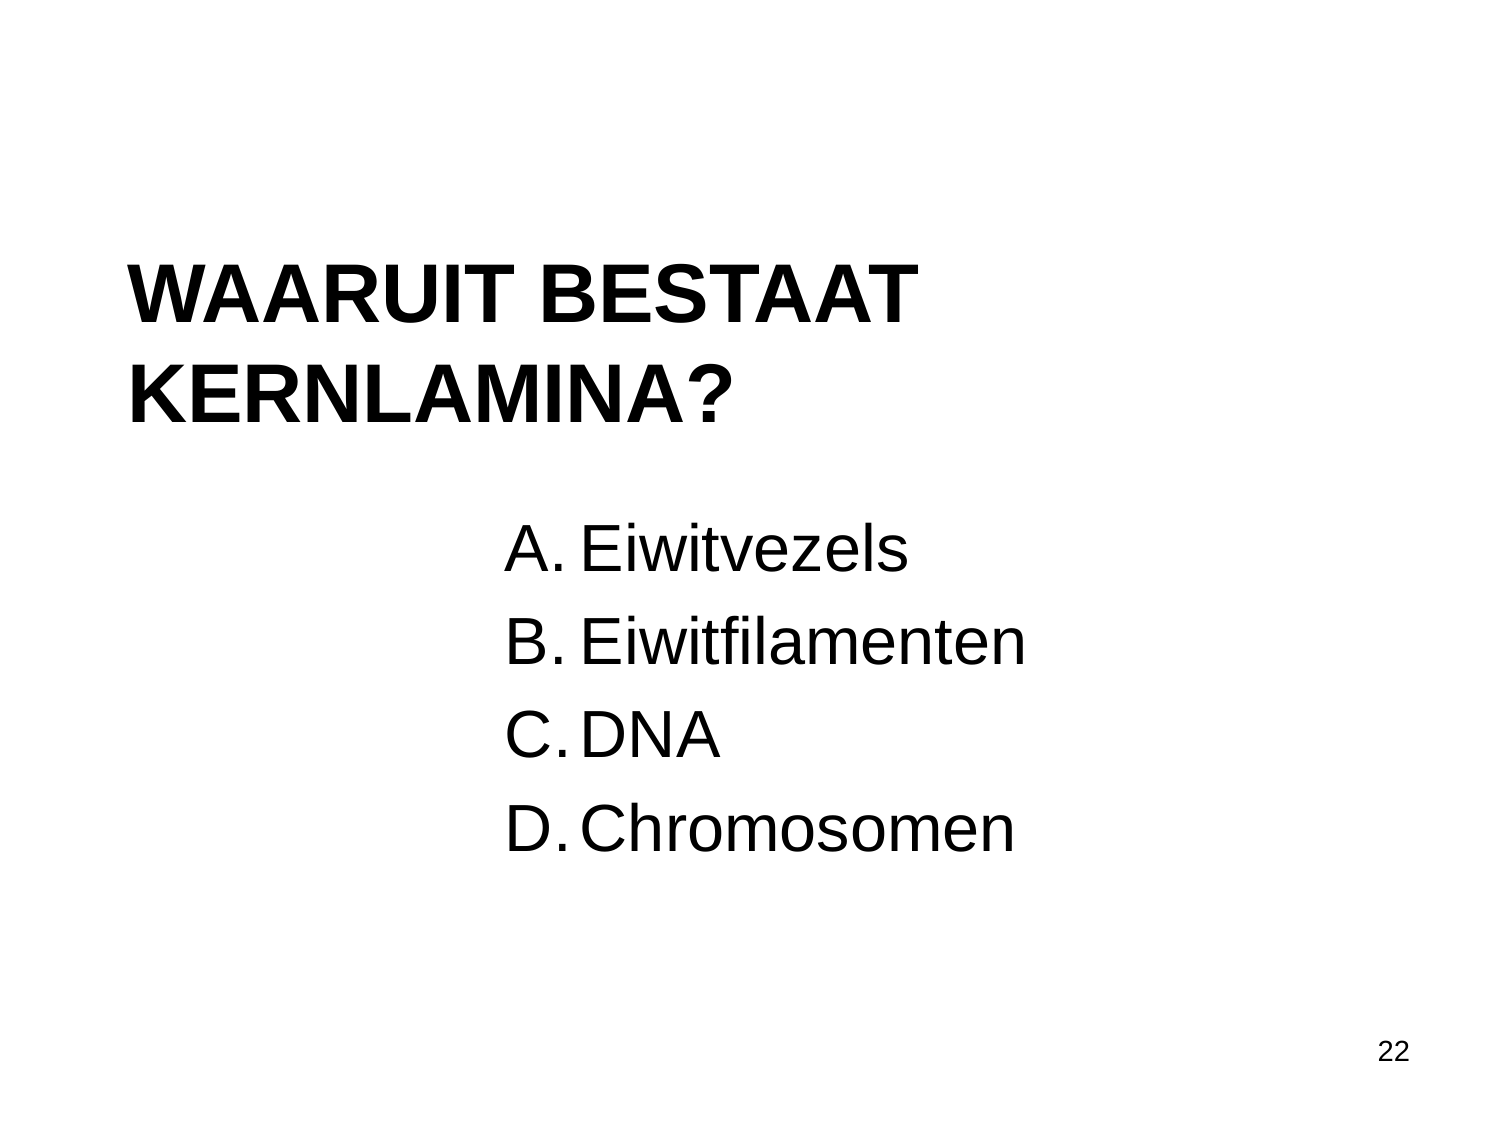

Waaruit bestaat kernlamina?
Eiwitvezels
Eiwitfilamenten
DNA
Chromosomen
22